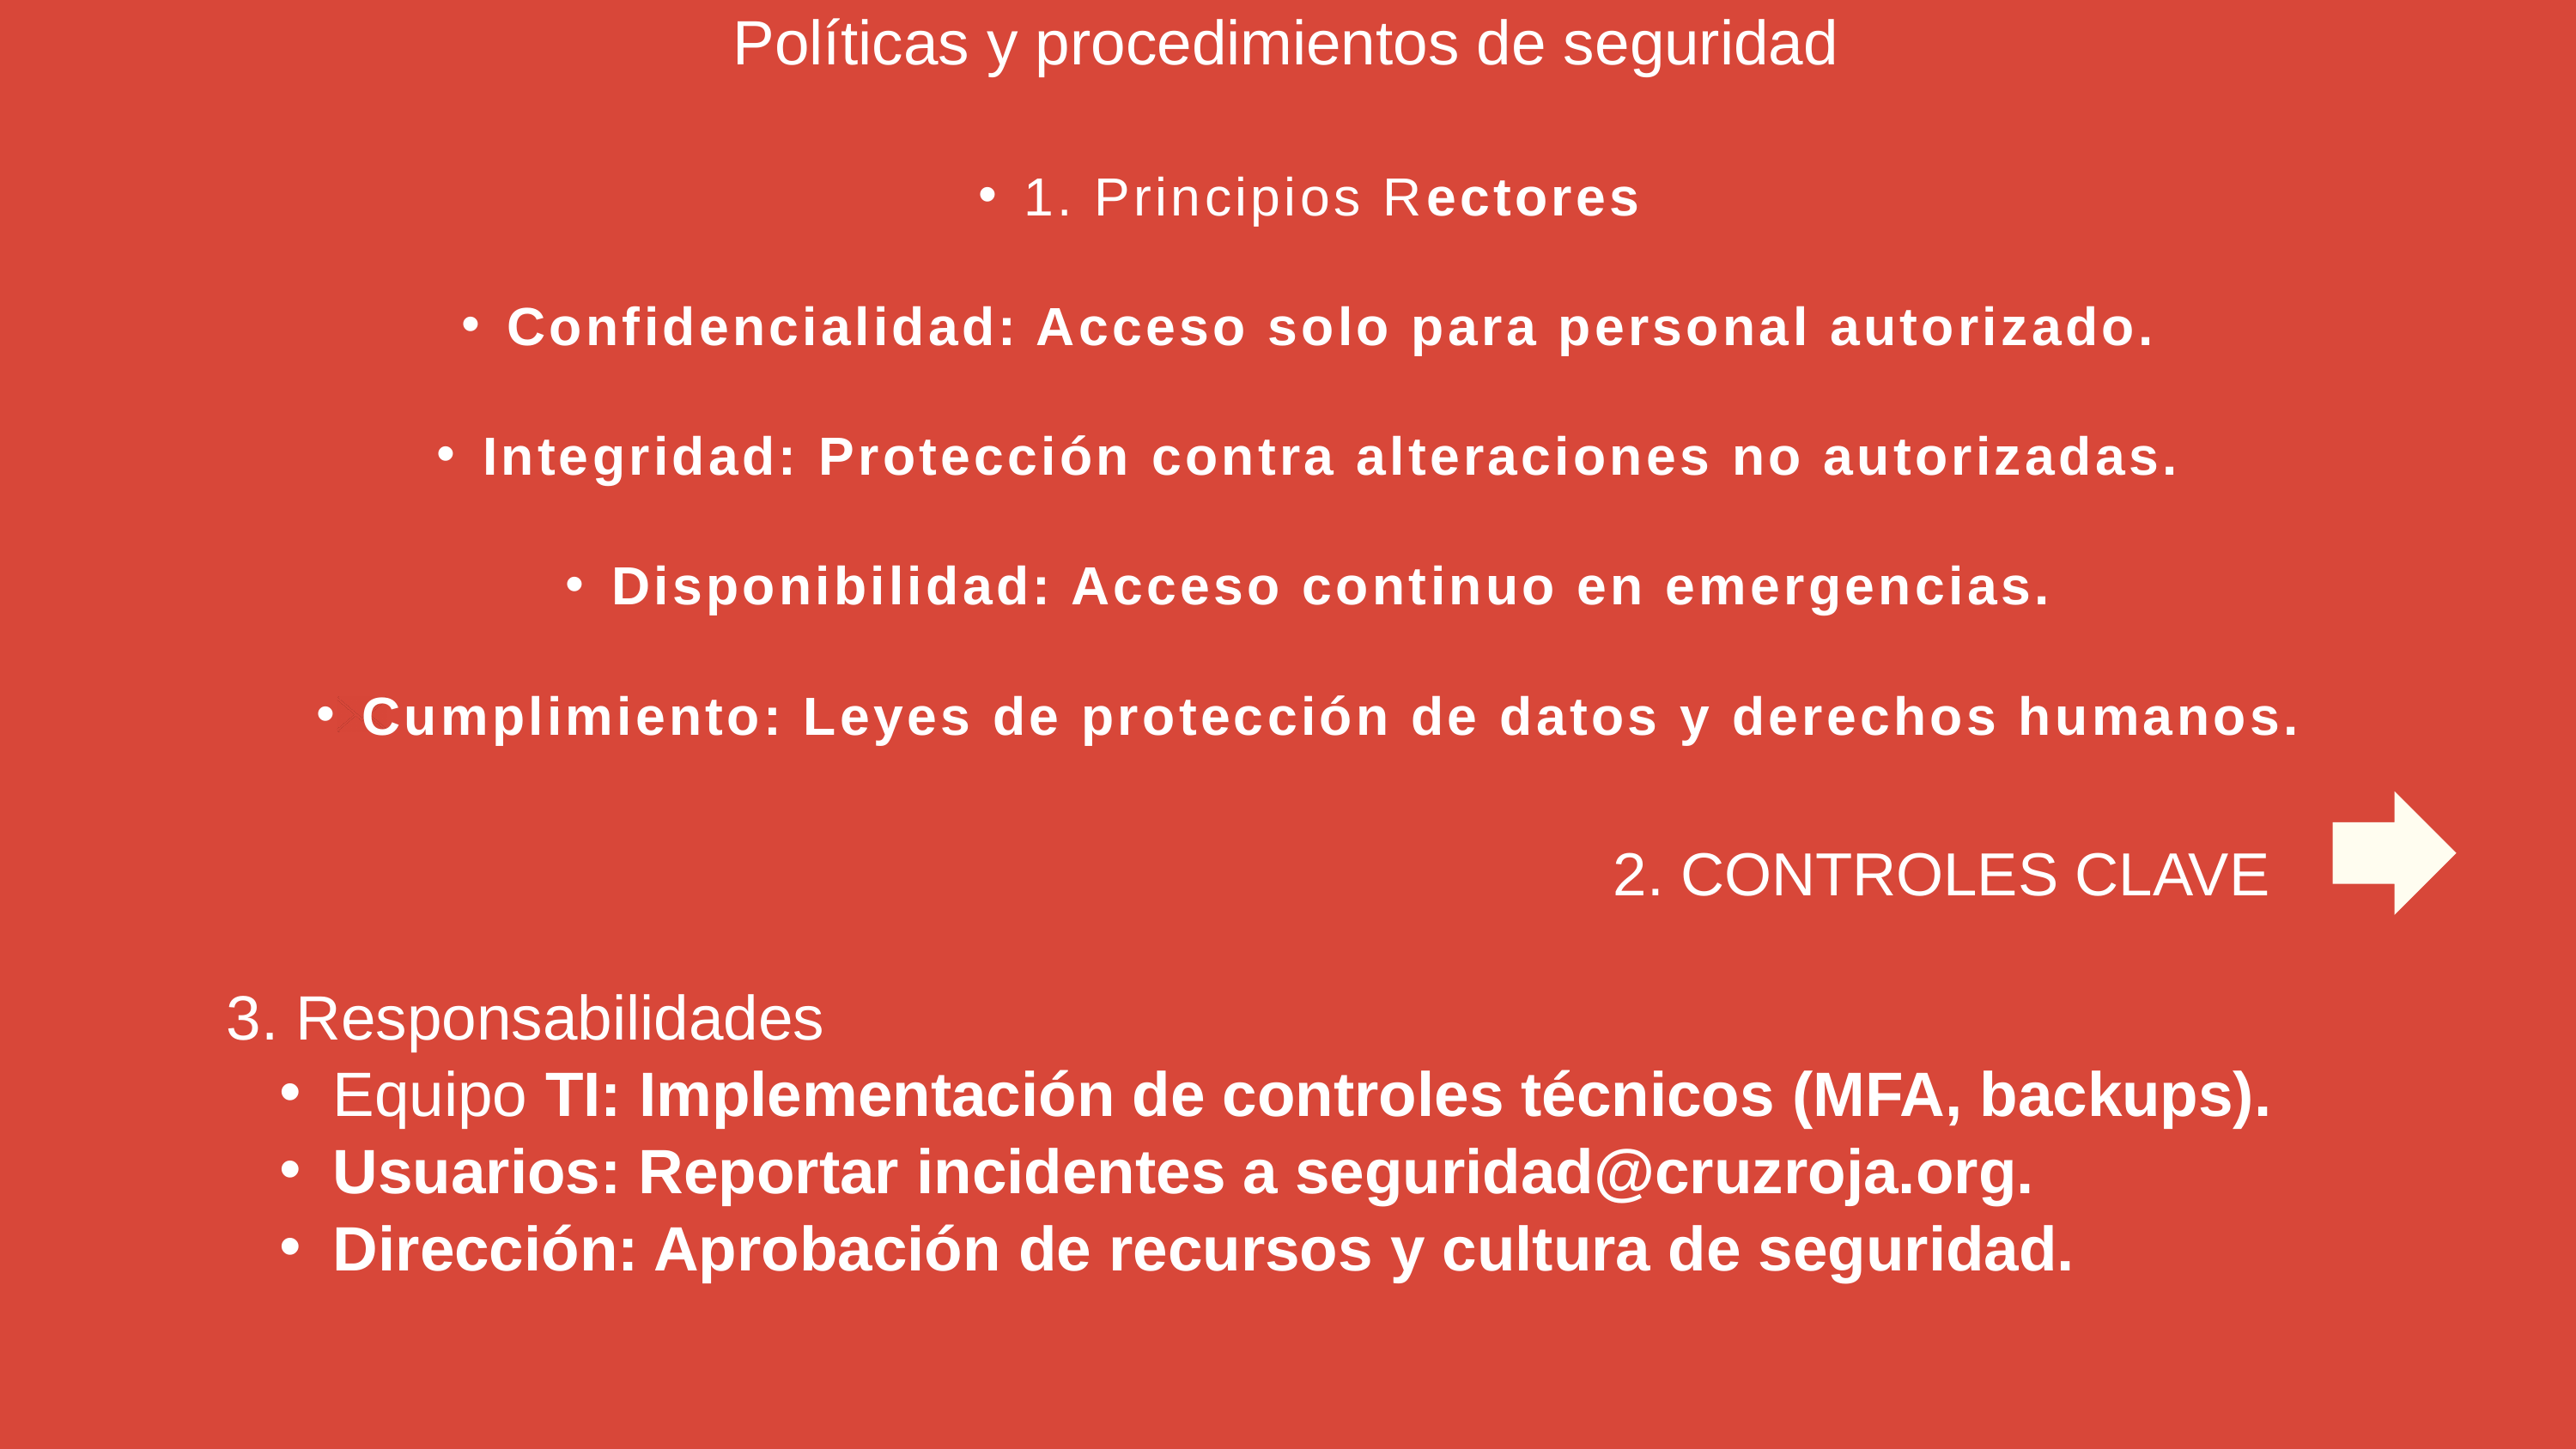

Políticas y procedimientos de seguridad
1. Principios Rectores
Confidencialidad: Acceso solo para personal autorizado.
Integridad: Protección contra alteraciones no autorizadas.
Disponibilidad: Acceso continuo en emergencias.
Cumplimiento: Leyes de protección de datos y derechos humanos.

2. CONTROLES CLAVE
3. Responsabilidades
Equipo TI: Implementación de controles técnicos (MFA, backups).
Usuarios: Reportar incidentes a seguridad@cruzroja.org.
Dirección: Aprobación de recursos y cultura de seguridad.